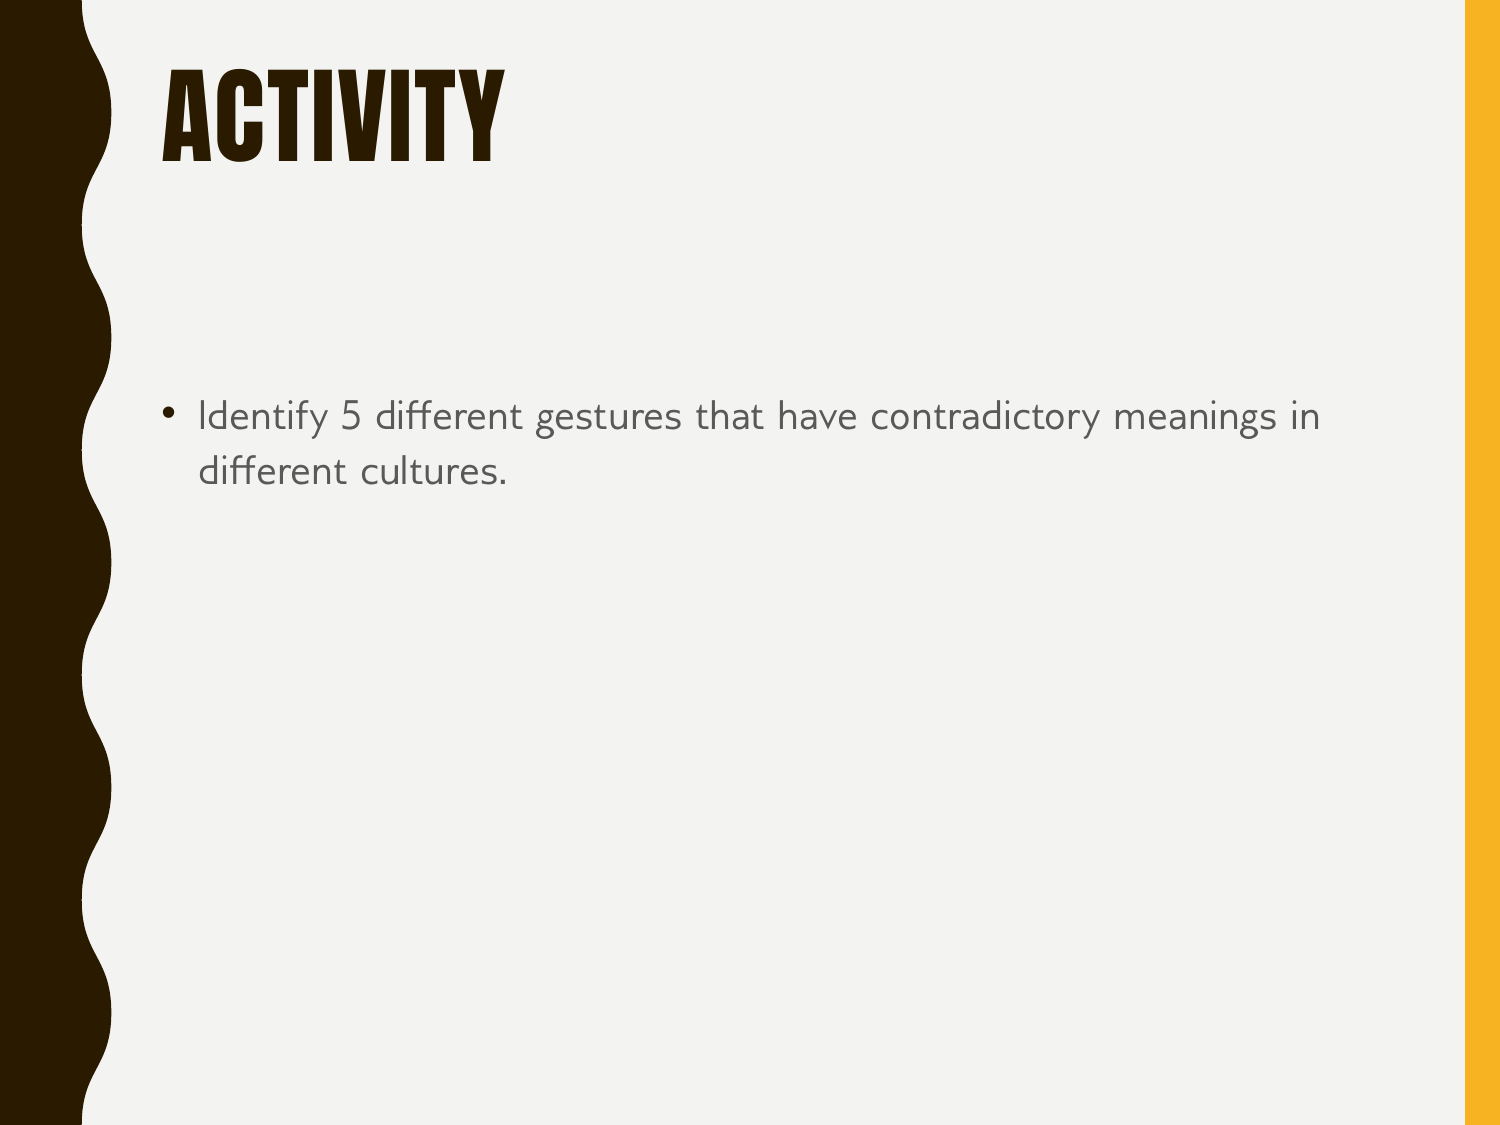

# activity
Identify 5 different gestures that have contradictory meanings in different cultures.